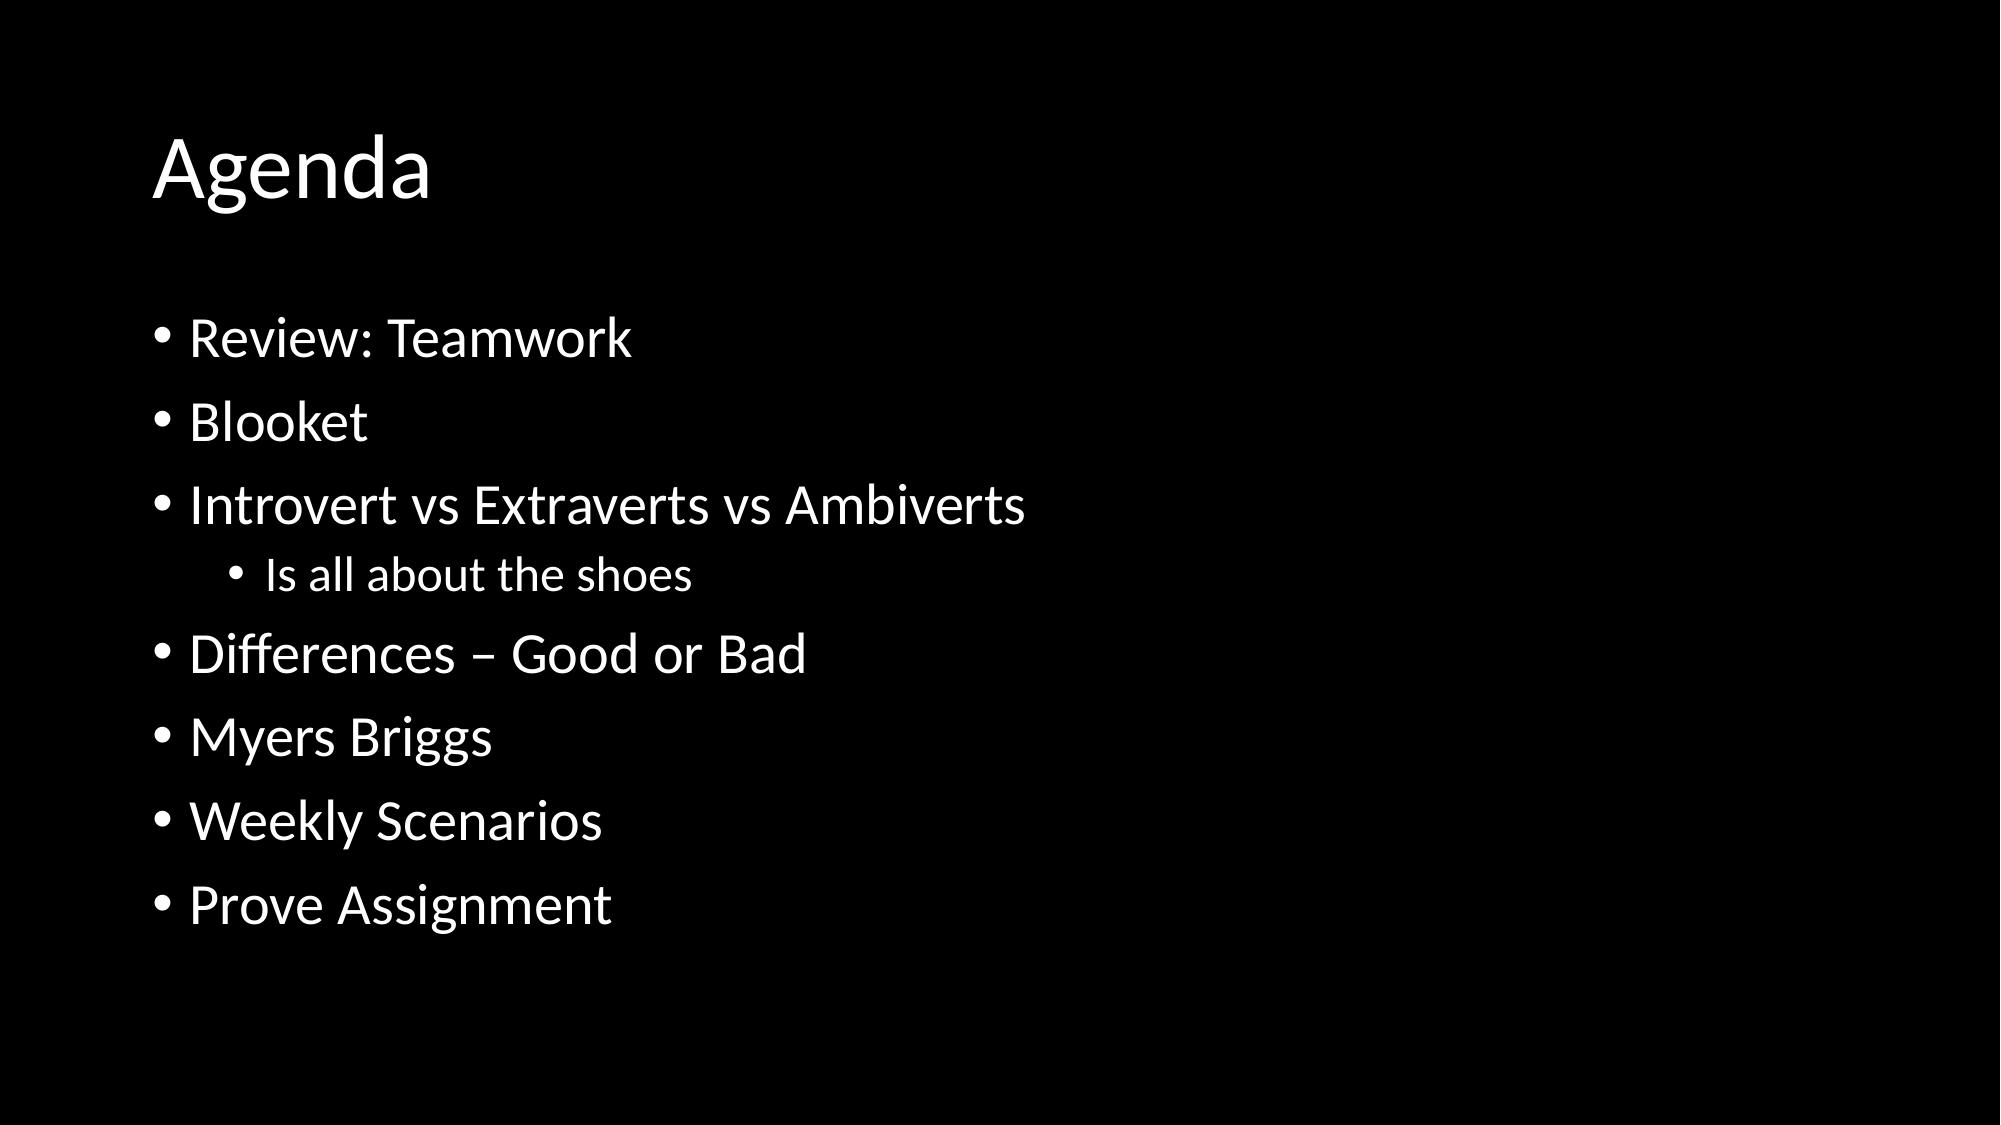

# Agenda
Review: Teamwork
Blooket
Introvert vs Extraverts vs Ambiverts
Is all about the shoes
Differences – Good or Bad
Myers Briggs
Weekly Scenarios
Prove Assignment